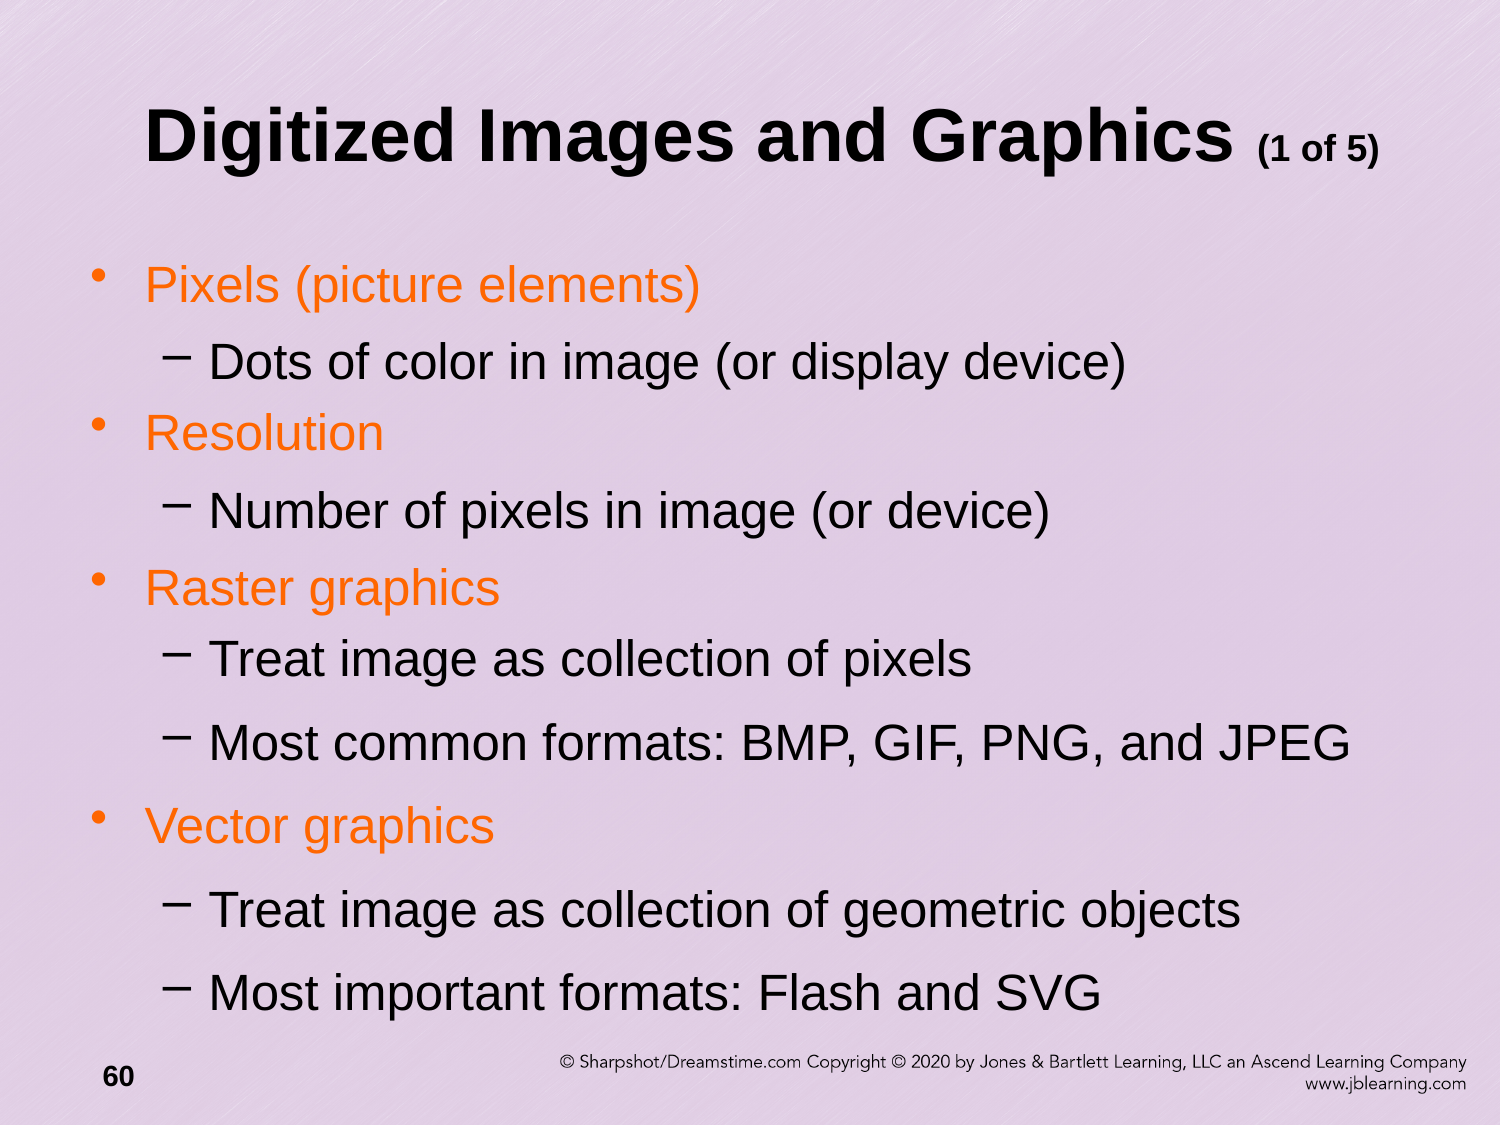

# Digitized Images and Graphics (1 of 5)
Pixels (picture elements)
Dots of color in image (or display device)
Resolution
Number of pixels in image (or device)
Raster graphics
Treat image as collection of pixels
Most common formats: BMP, GIF, PNG, and JPEG
Vector graphics
Treat image as collection of geometric objects
Most important formats: Flash and SVG

60